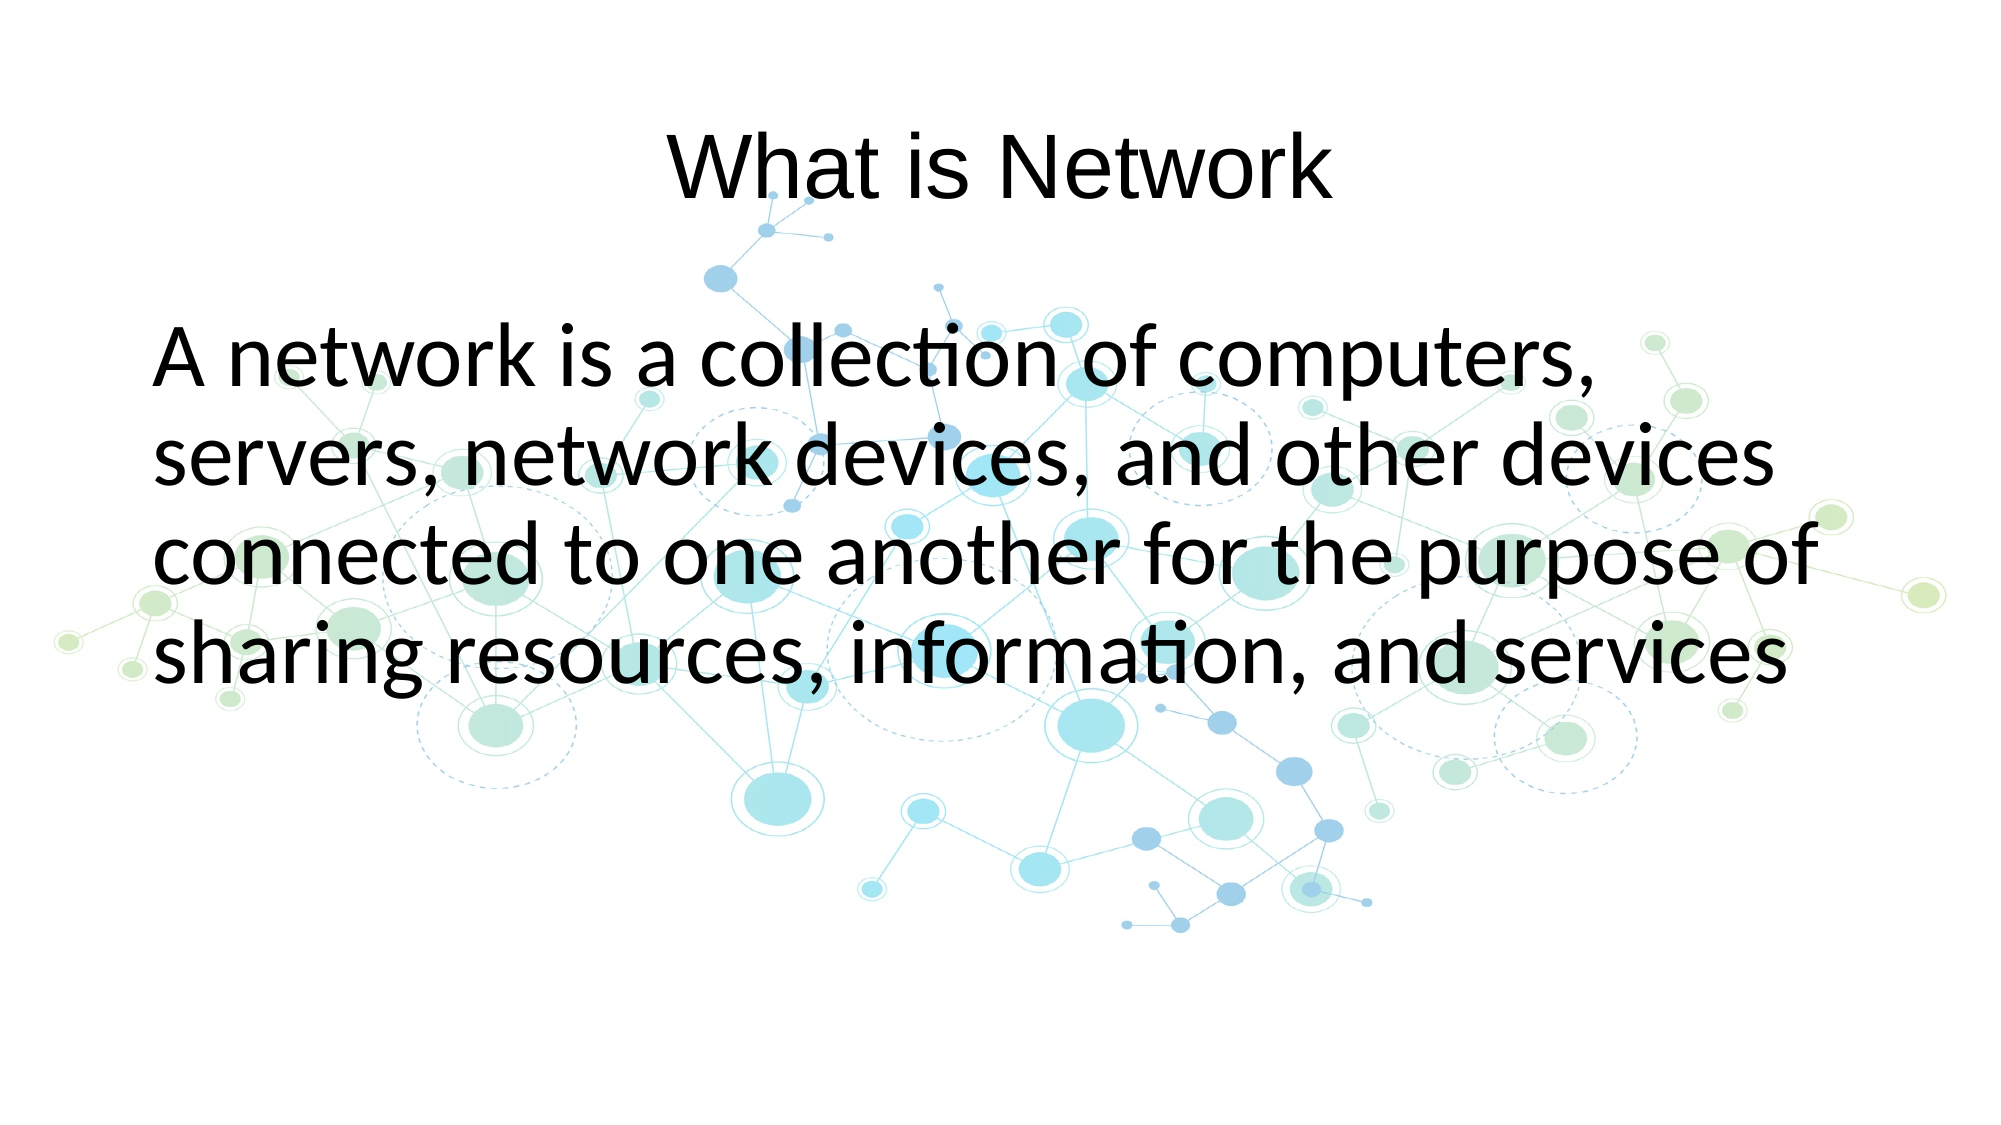

# What is Network
A network is a collection of computers, servers, network devices, and other devices connected to one another for the purpose of sharing resources, information, and services